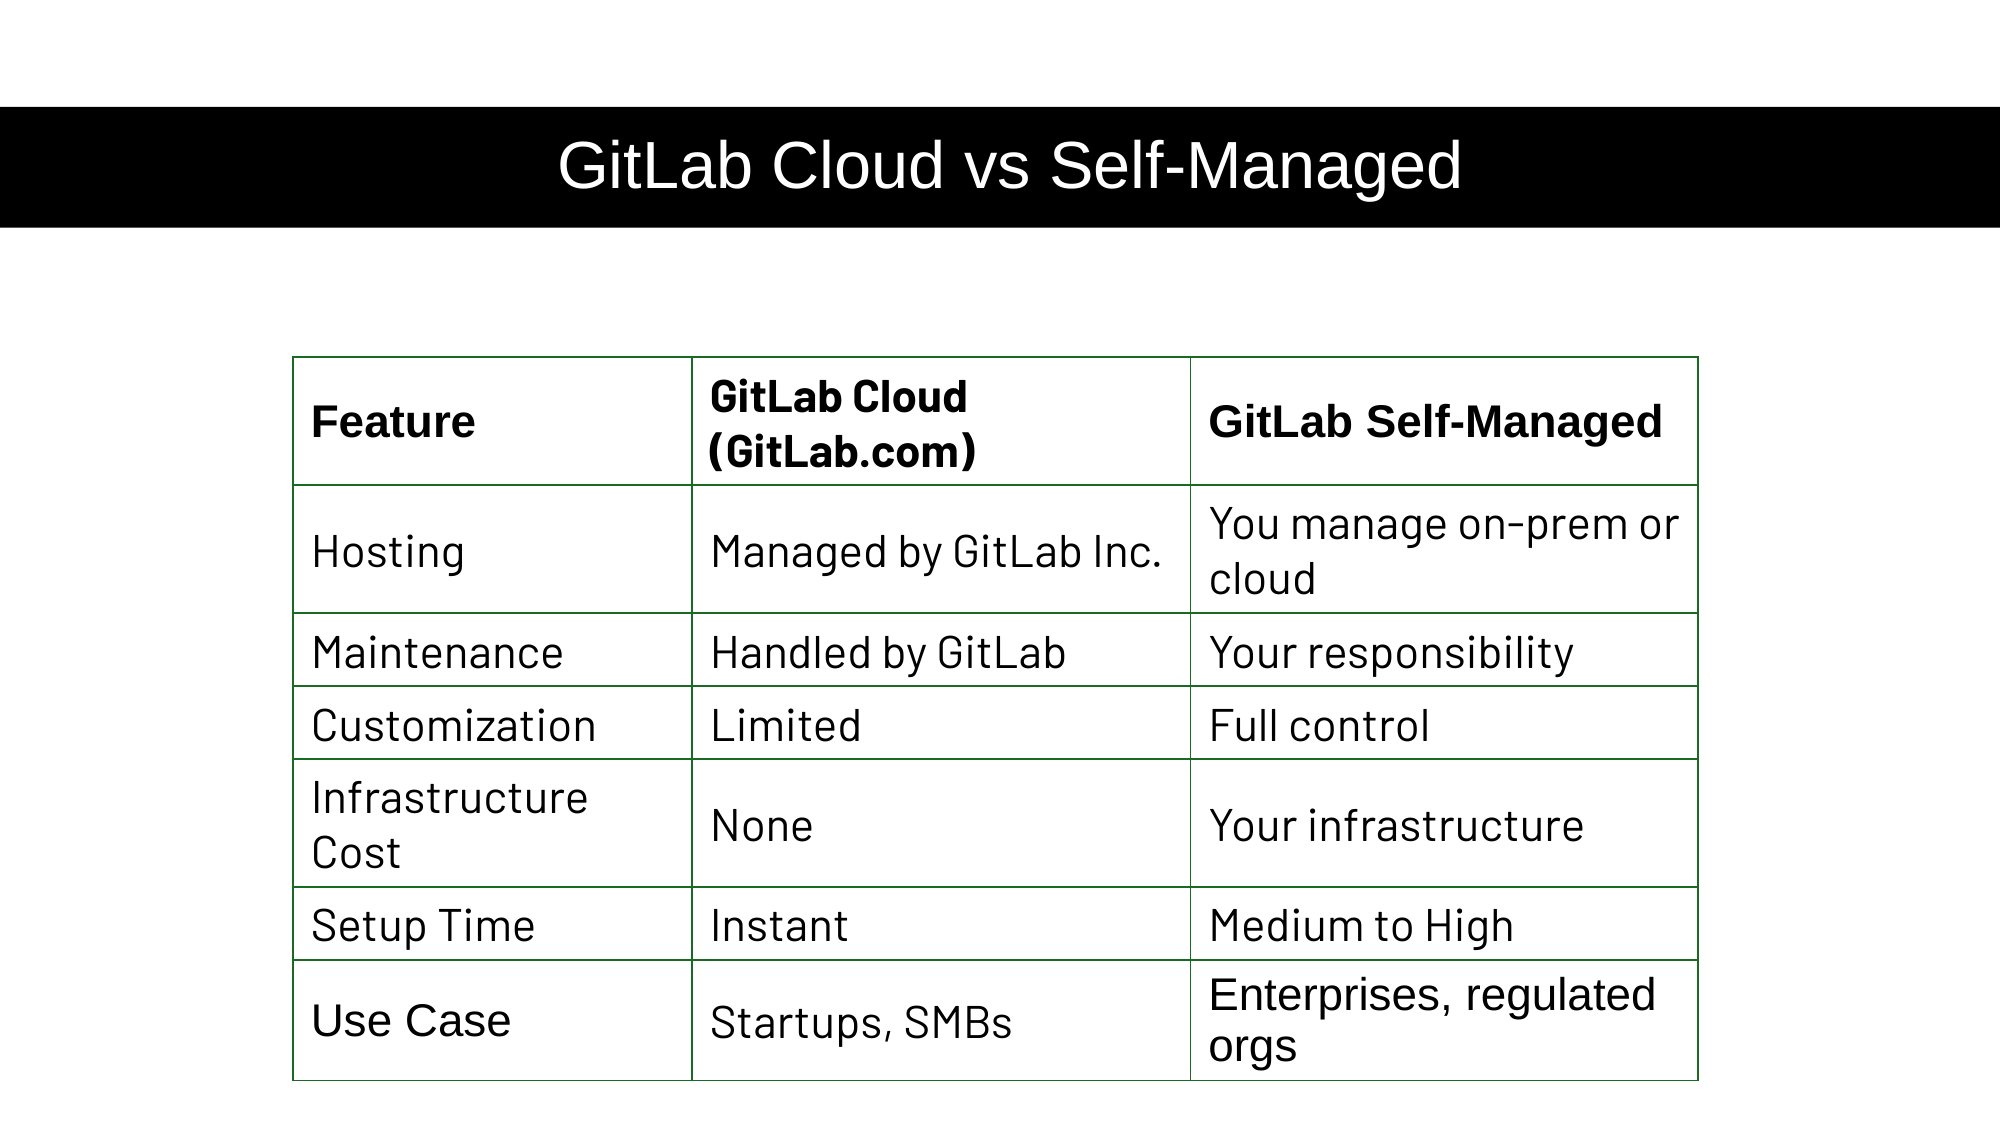

# GitLab Cloud vs Self-Managed

| Feature | GitLab Cloud (GitLab.com) | GitLab Self-Managed |
| --- | --- | --- |
| Hosting | Managed by GitLab Inc. | You manage on-prem or cloud |
| Maintenance | Handled by GitLab | Your responsibility |
| Customization | Limited | Full control |
| Infrastructure Cost | None | Your infrastructure |
| Setup Time | Instant | Medium to High |
| Use Case | Startups, SMBs | Enterprises, regulated orgs |